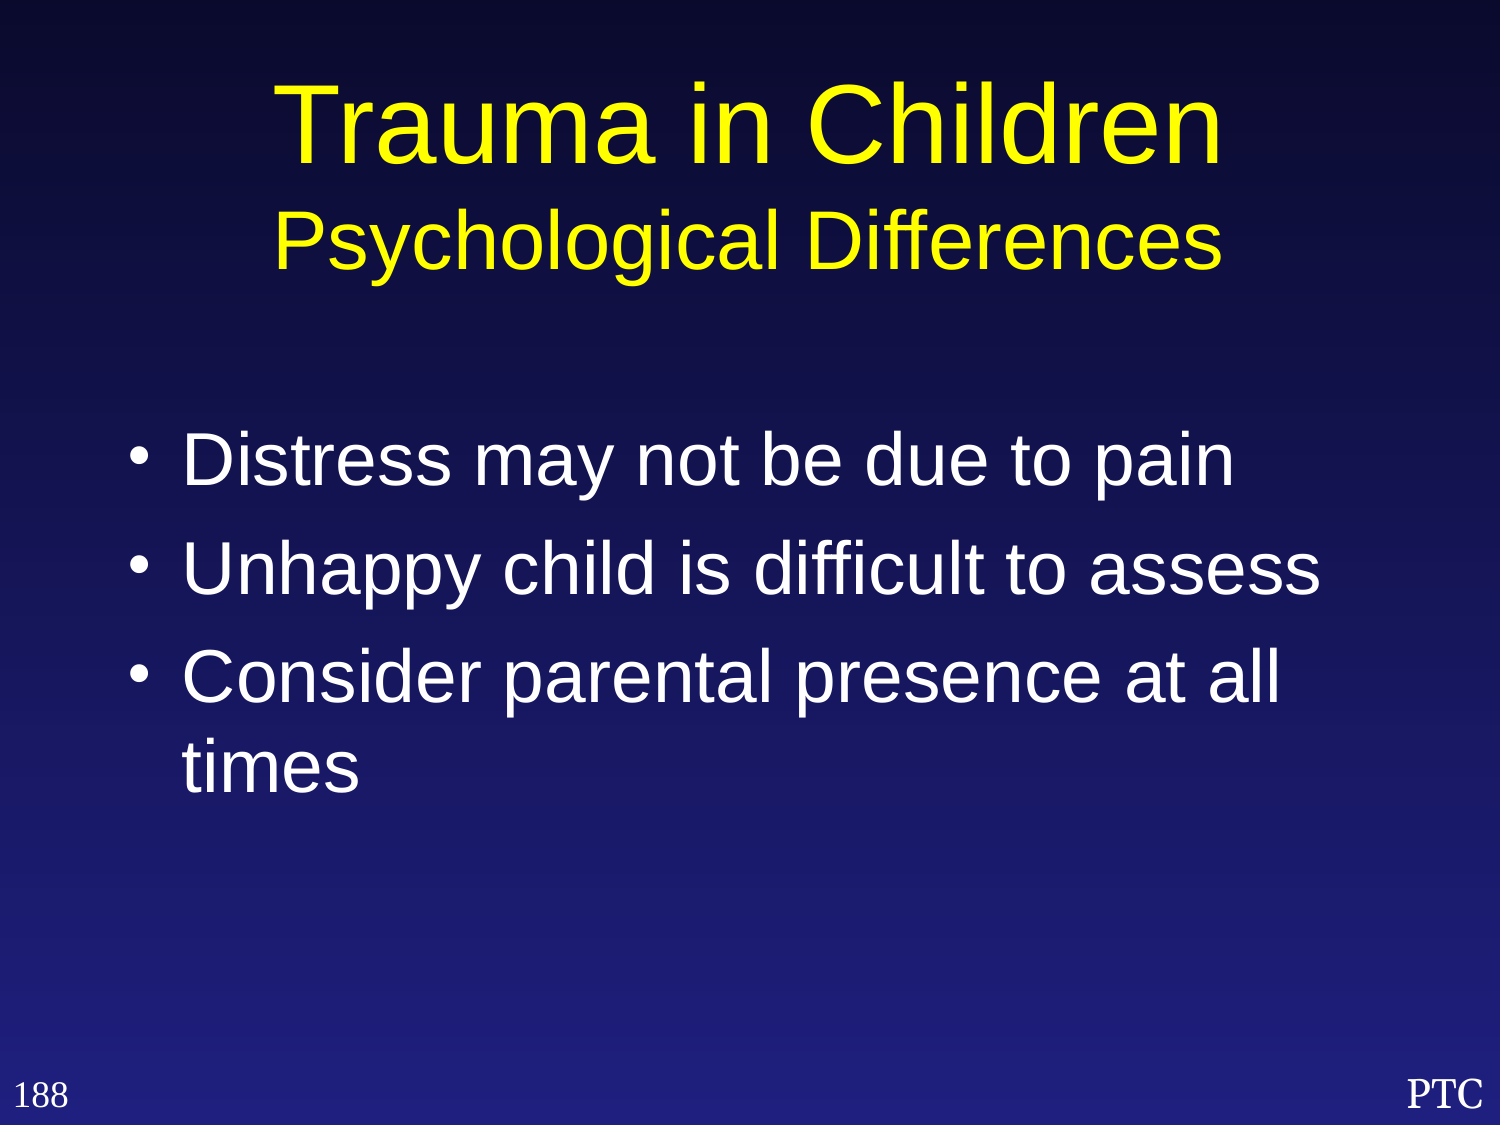

Trauma in Children
Psychological Differences
Distress may not be due to pain
Unhappy child is difficult to assess
Consider parental presence at all times
188